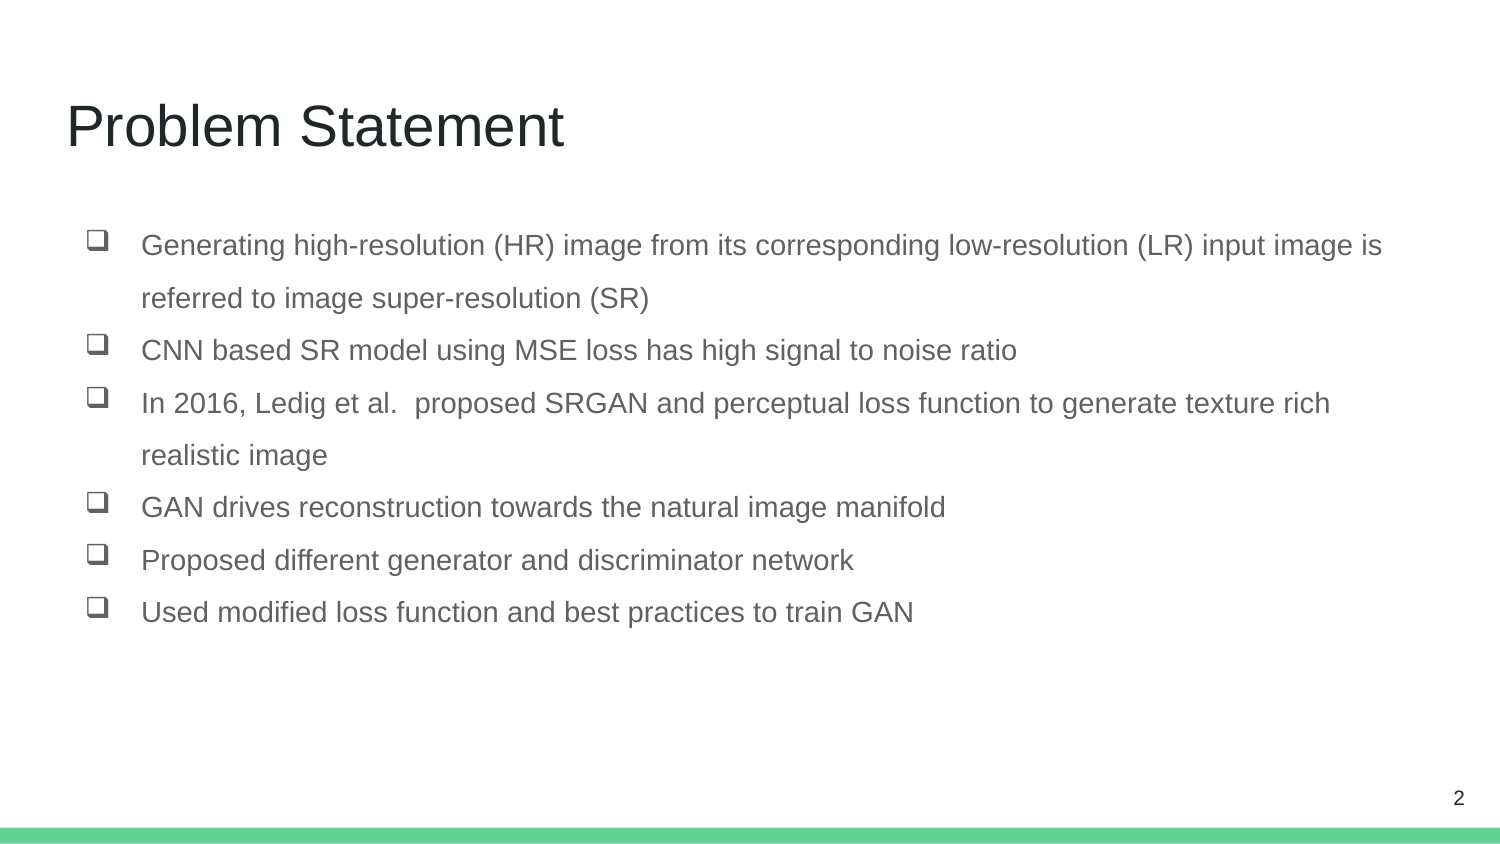

# Problem Statement
Generating high-resolution (HR) image from its corresponding low-resolution (LR) input image is referred to image super-resolution (SR)
CNN based SR model using MSE loss has high signal to noise ratio
In 2016, Ledig et al.  proposed SRGAN and perceptual loss function to generate texture rich realistic image
GAN drives reconstruction towards the natural image manifold
Proposed different generator and discriminator network
Used modified loss function and best practices to train GAN

2